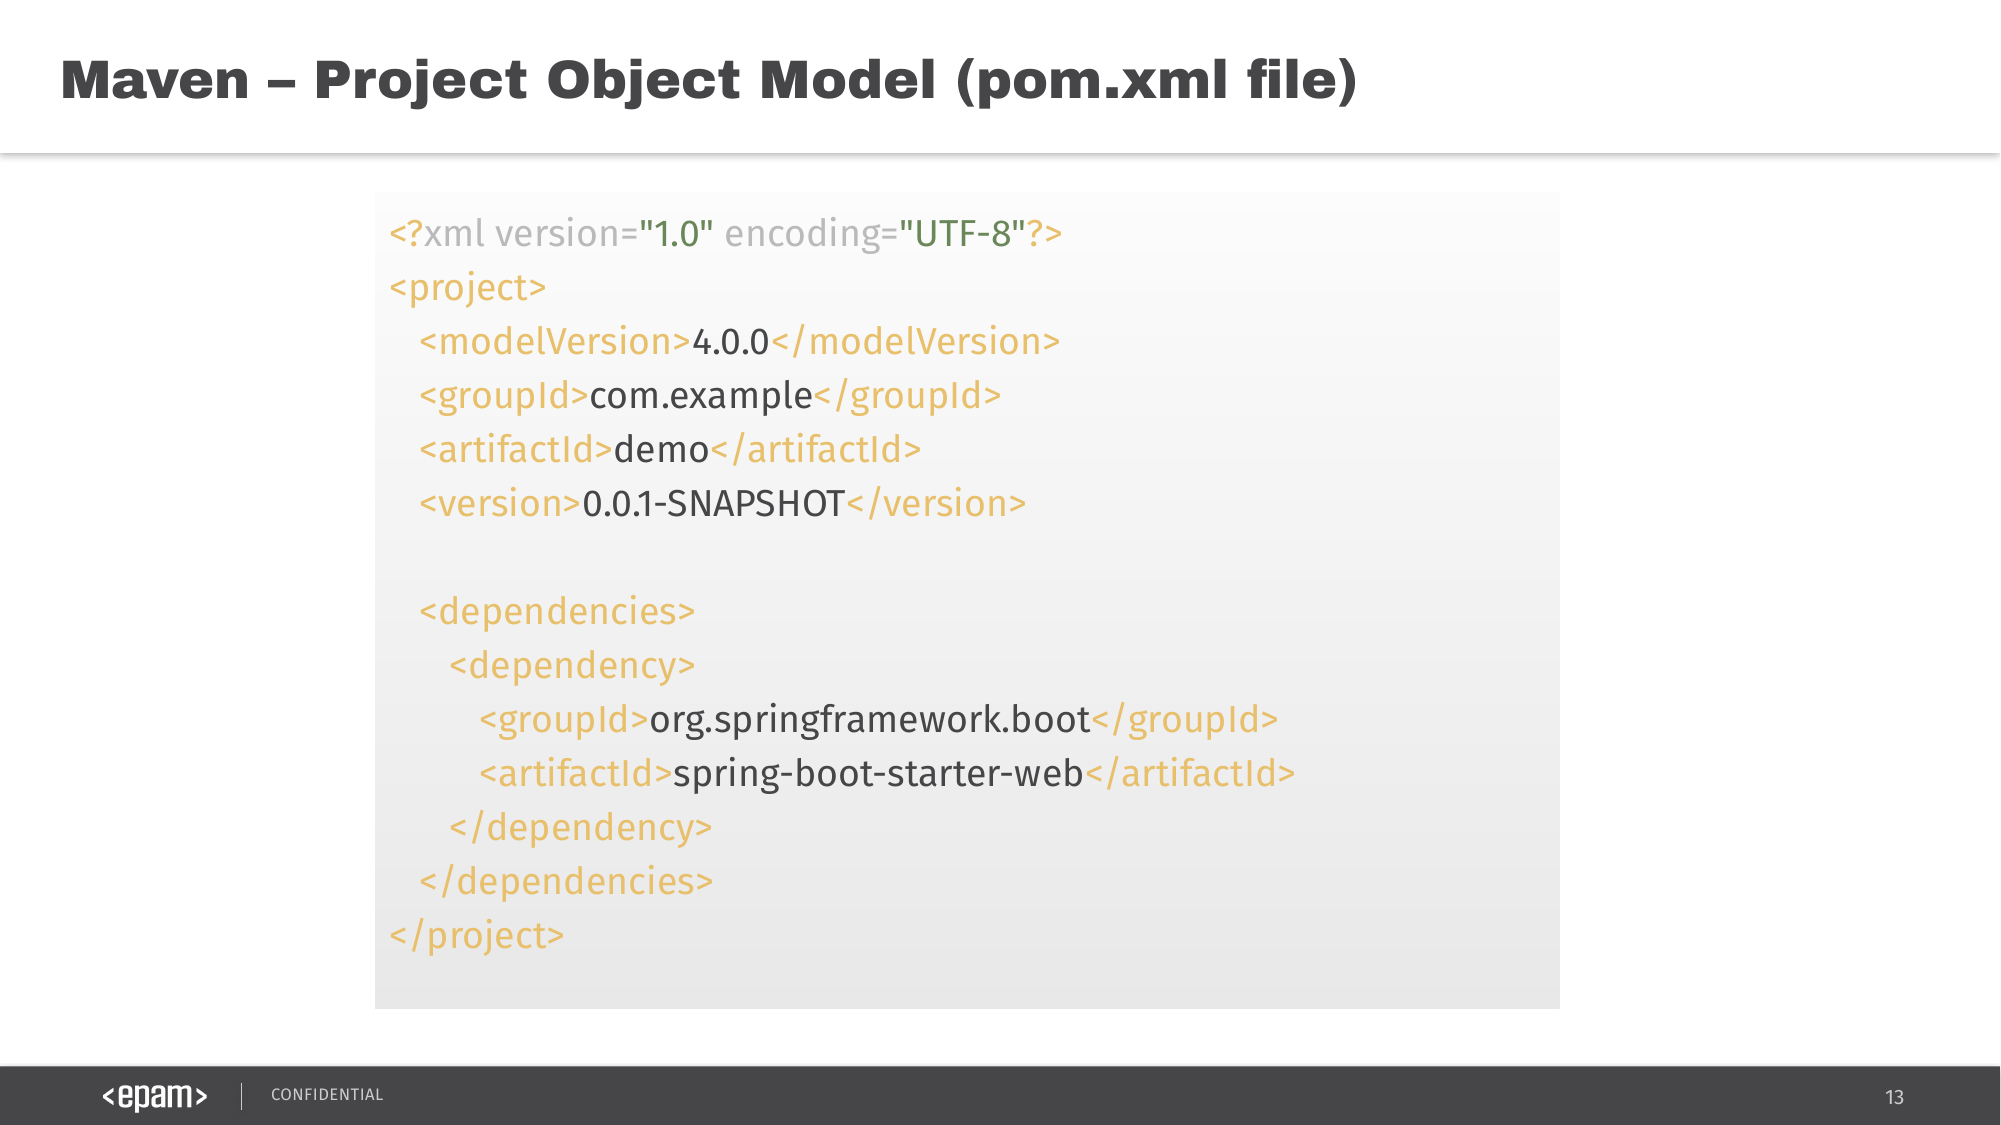

Maven – Project Object Model (pom.xml file)
<?xml version="1.0" encoding="UTF-8"?>
<project>
   <modelVersion>4.0.0</modelVersion>
   <groupId>com.example</groupId>
   <artifactId>demo</artifactId>
   <version>0.0.1-SNAPSHOT</version>
   <dependencies>
      <dependency>
         <groupId>org.springframework.boot</groupId>
         <artifactId>spring-boot-starter-web</artifactId>
      </dependency>
   </dependencies>
</project>